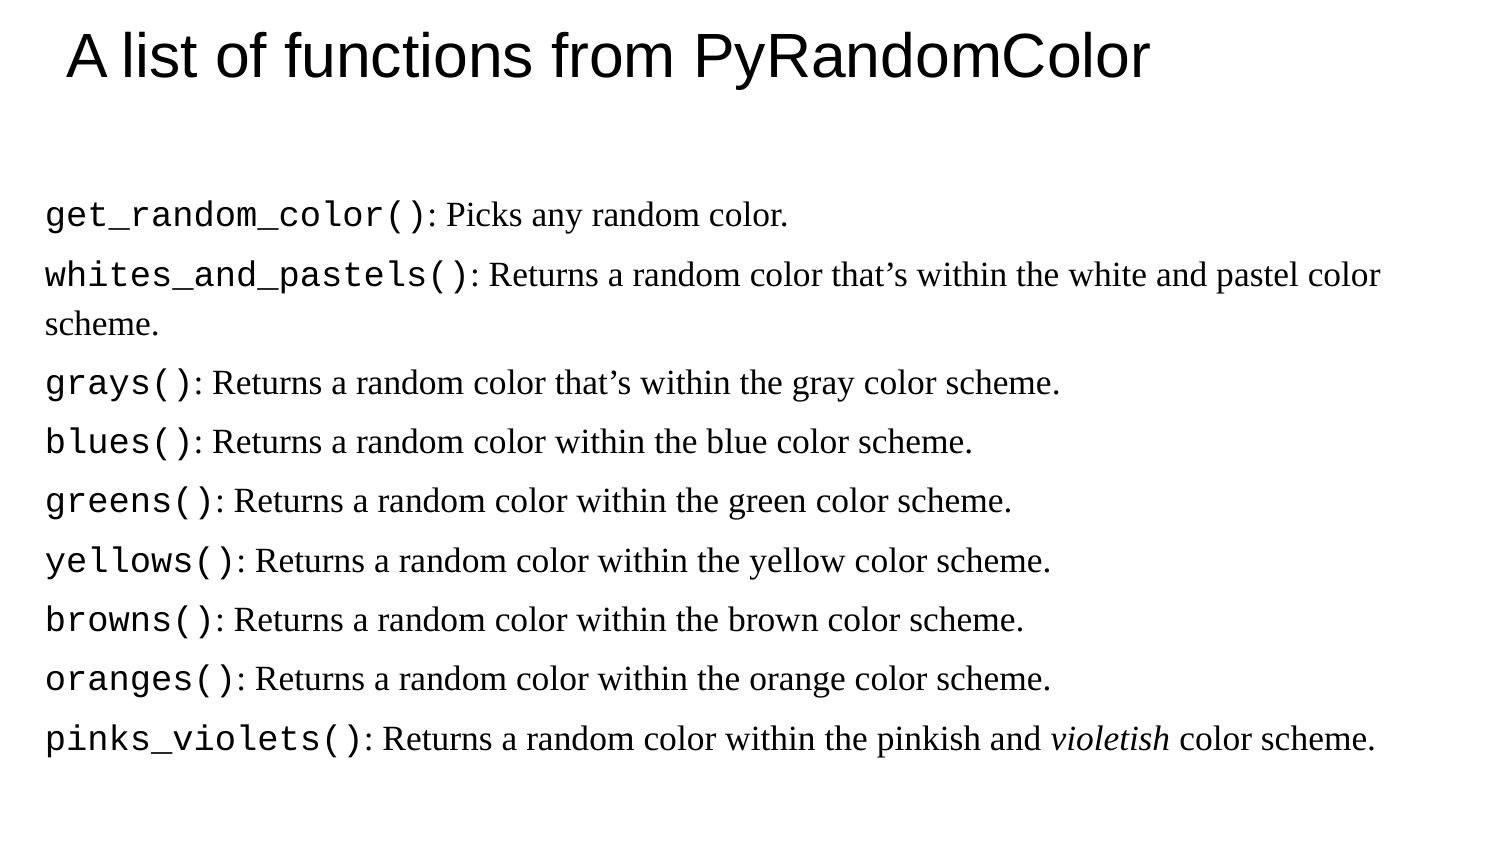

# A list of functions from PyRandomColor

get_random_color(): Picks any random color.
whites_and_pastels(): Returns a random color that’s within the white and pastel color scheme.
grays(): Returns a random color that’s within the gray color scheme.
blues(): Returns a random color within the blue color scheme.
greens(): Returns a random color within the green color scheme.
yellows(): Returns a random color within the yellow color scheme.
browns(): Returns a random color within the brown color scheme.
oranges(): Returns a random color within the orange color scheme.
pinks_violets(): Returns a random color within the pinkish and violetish color scheme.